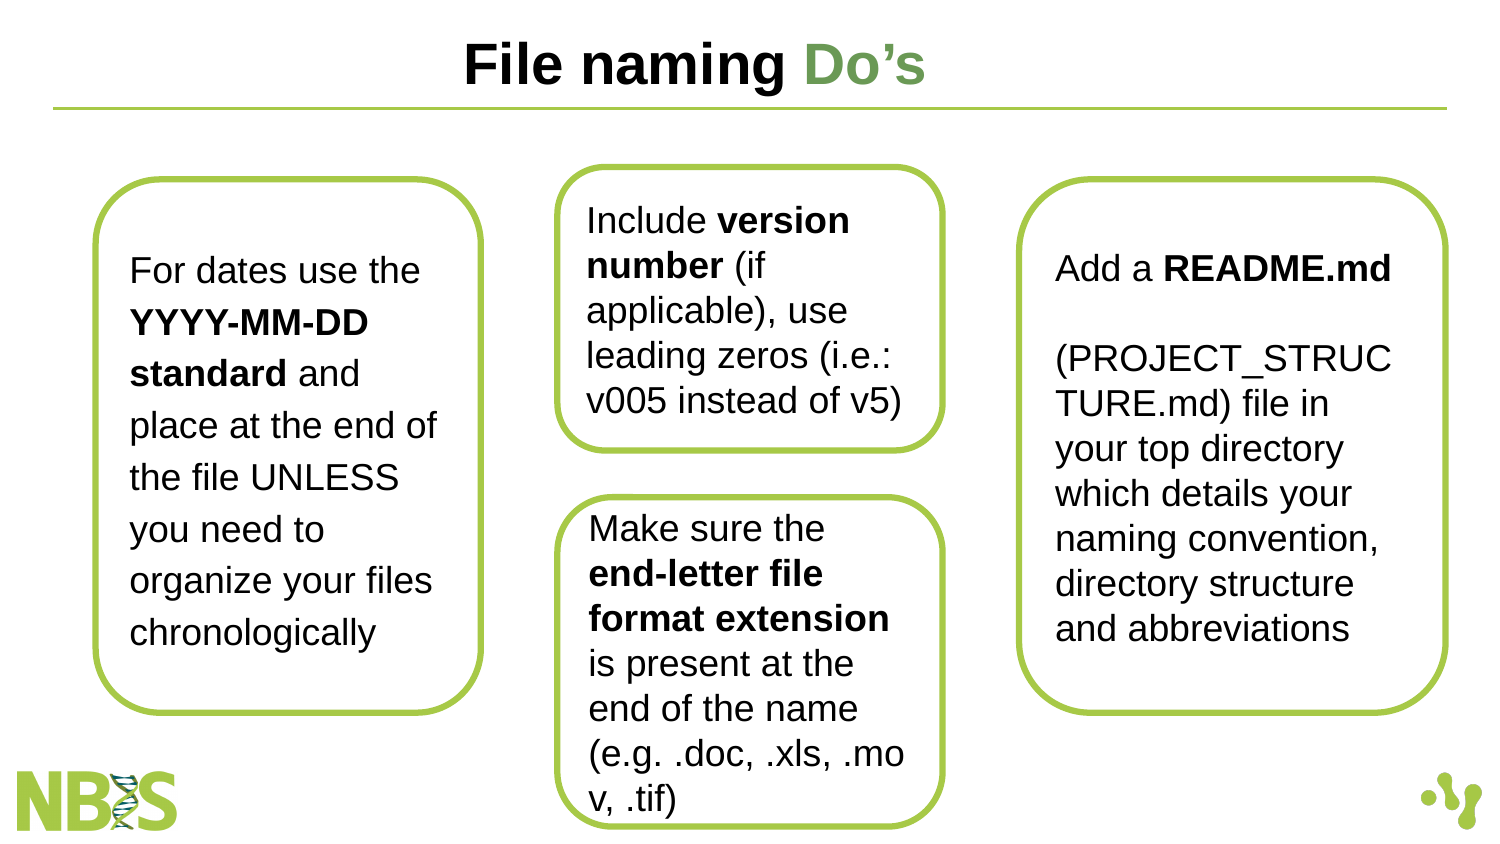

File naming Do’s

Include version number (if applicable), use leading zeros (i.e.: v005 instead of v5)
For dates use the YYYY-MM-DD standard and place at the end of the file UNLESS you need to organize your files chronologically
Add a README.md   (PROJECT_STRUCTURE.md) file in your top directory which details your naming convention, directory structure and abbreviations
Make sure the end-letter file format extension is present at the end of the name (e.g. .doc, .xls, .mov, .tif)